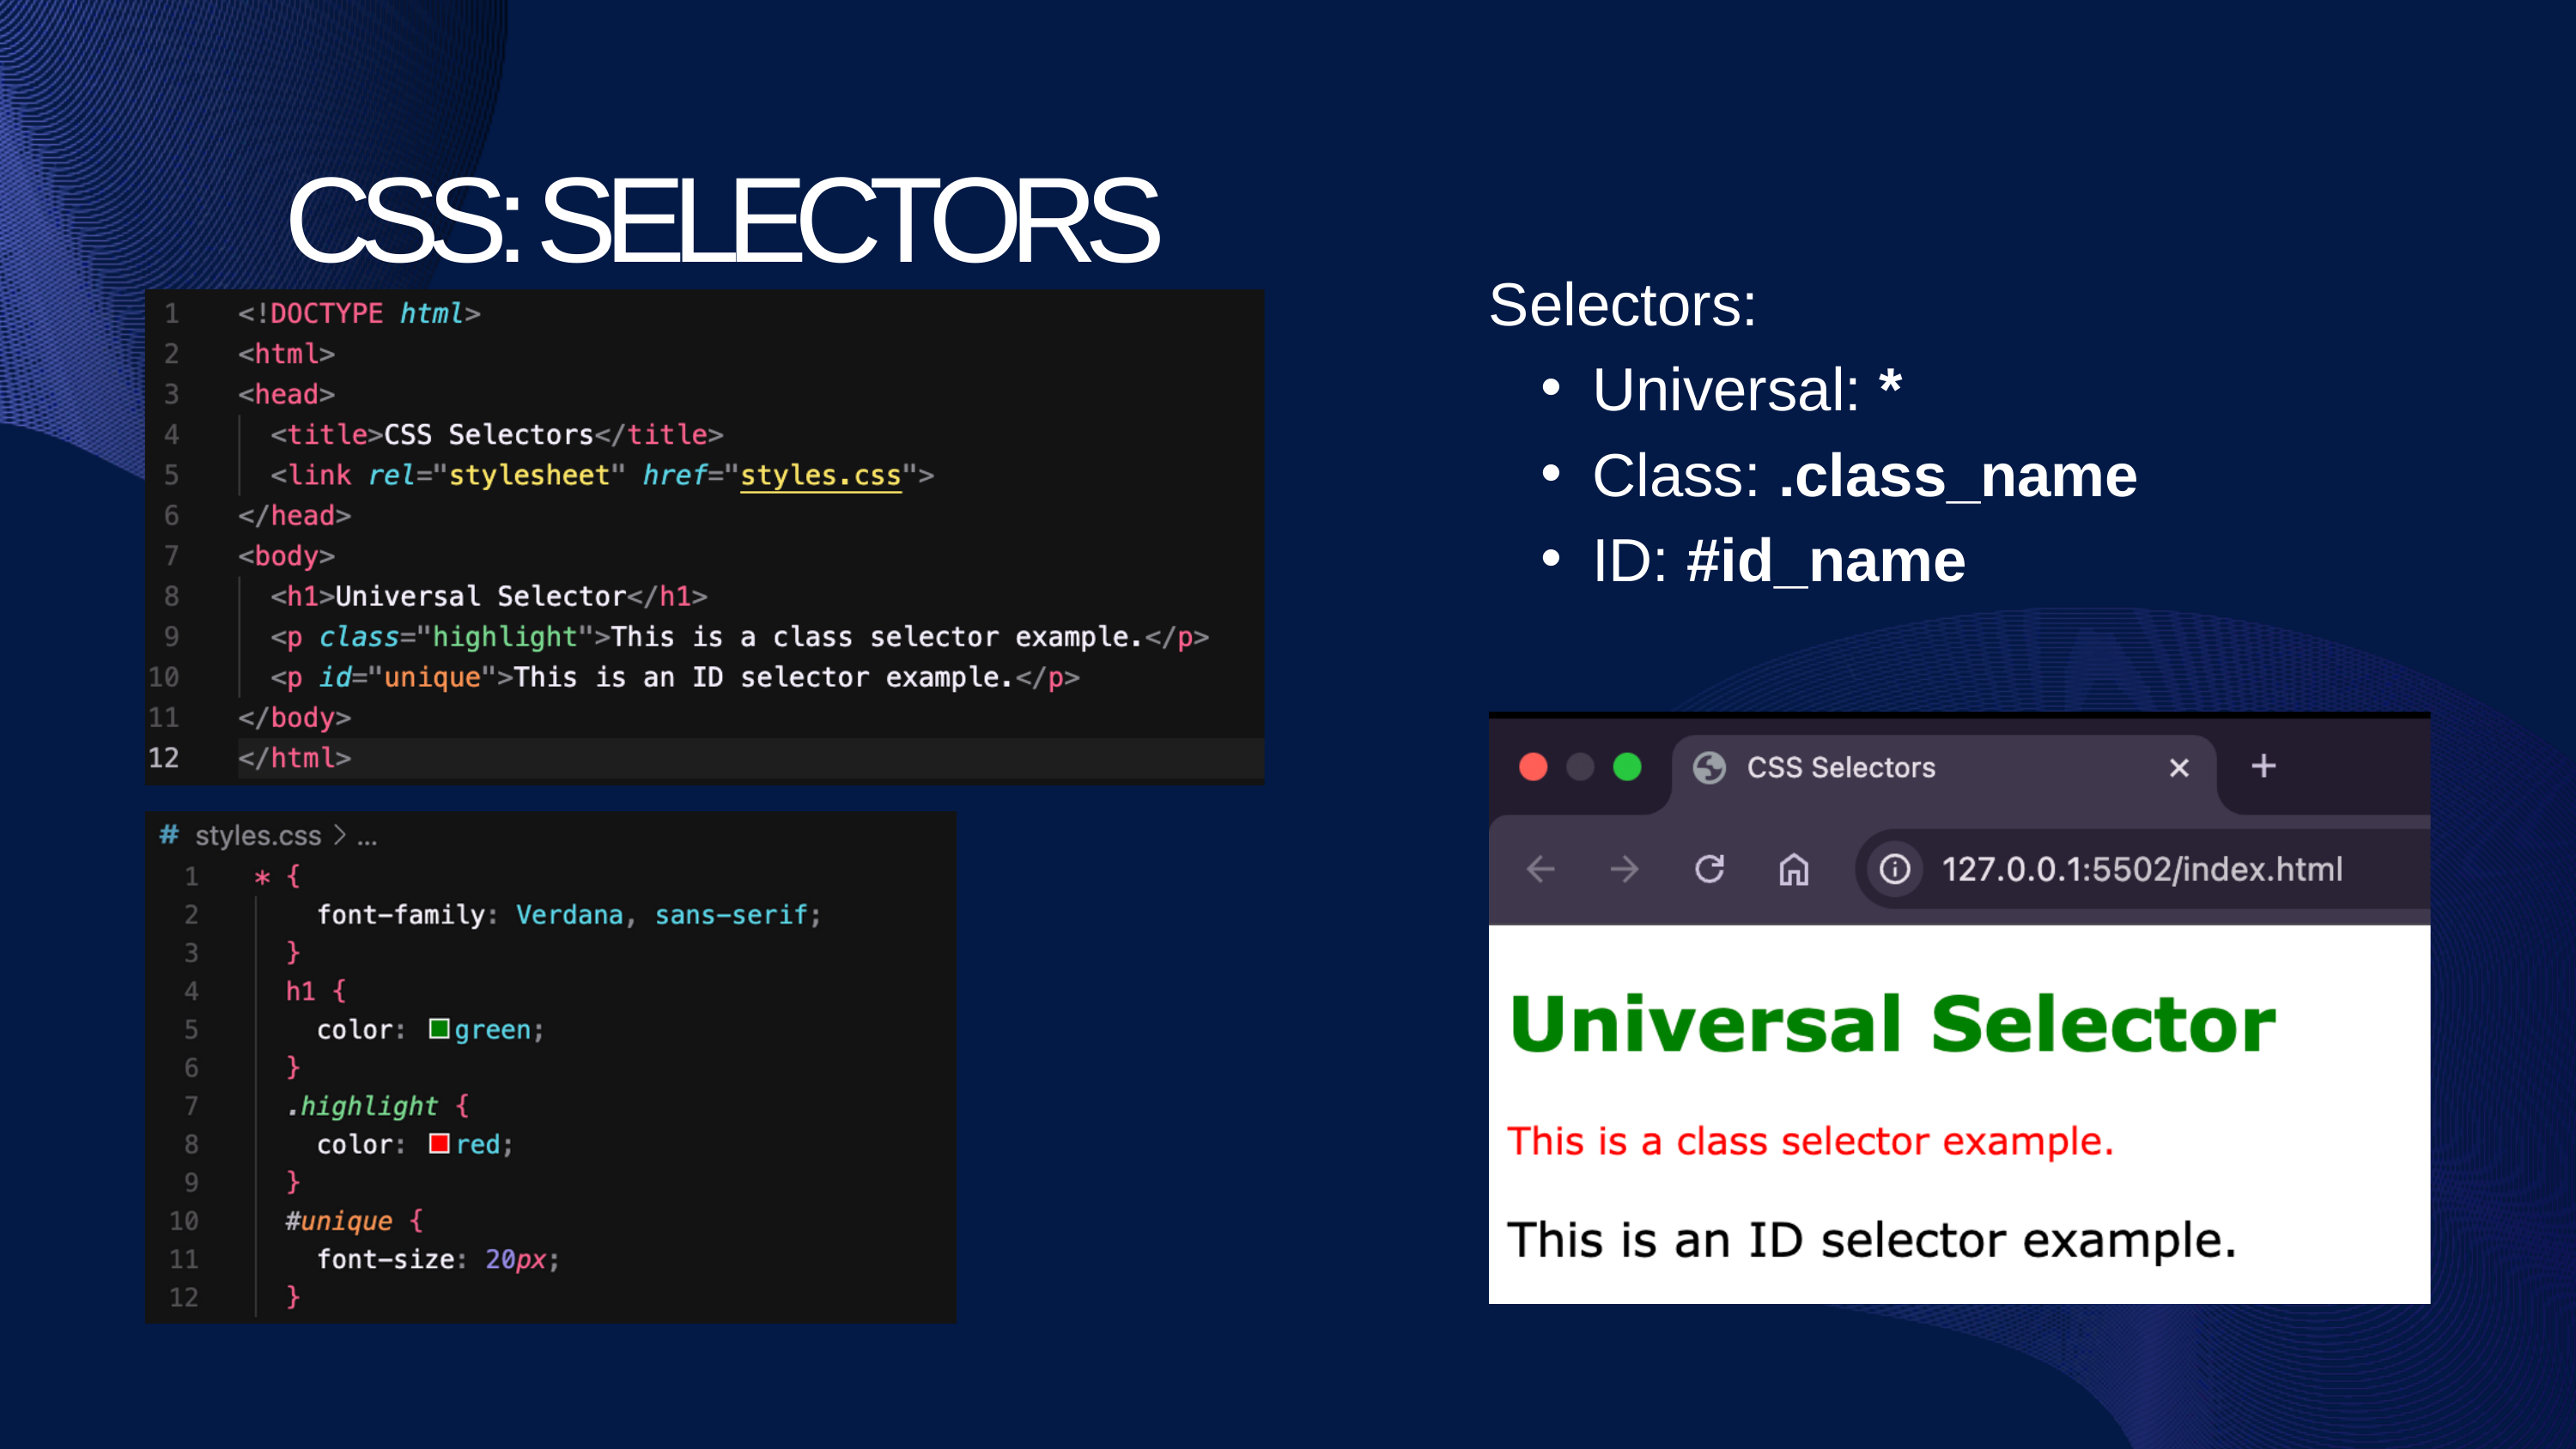

CSS: SELECTORS
Selectors:
Universal: *
Class: .class_name
ID: #id_name